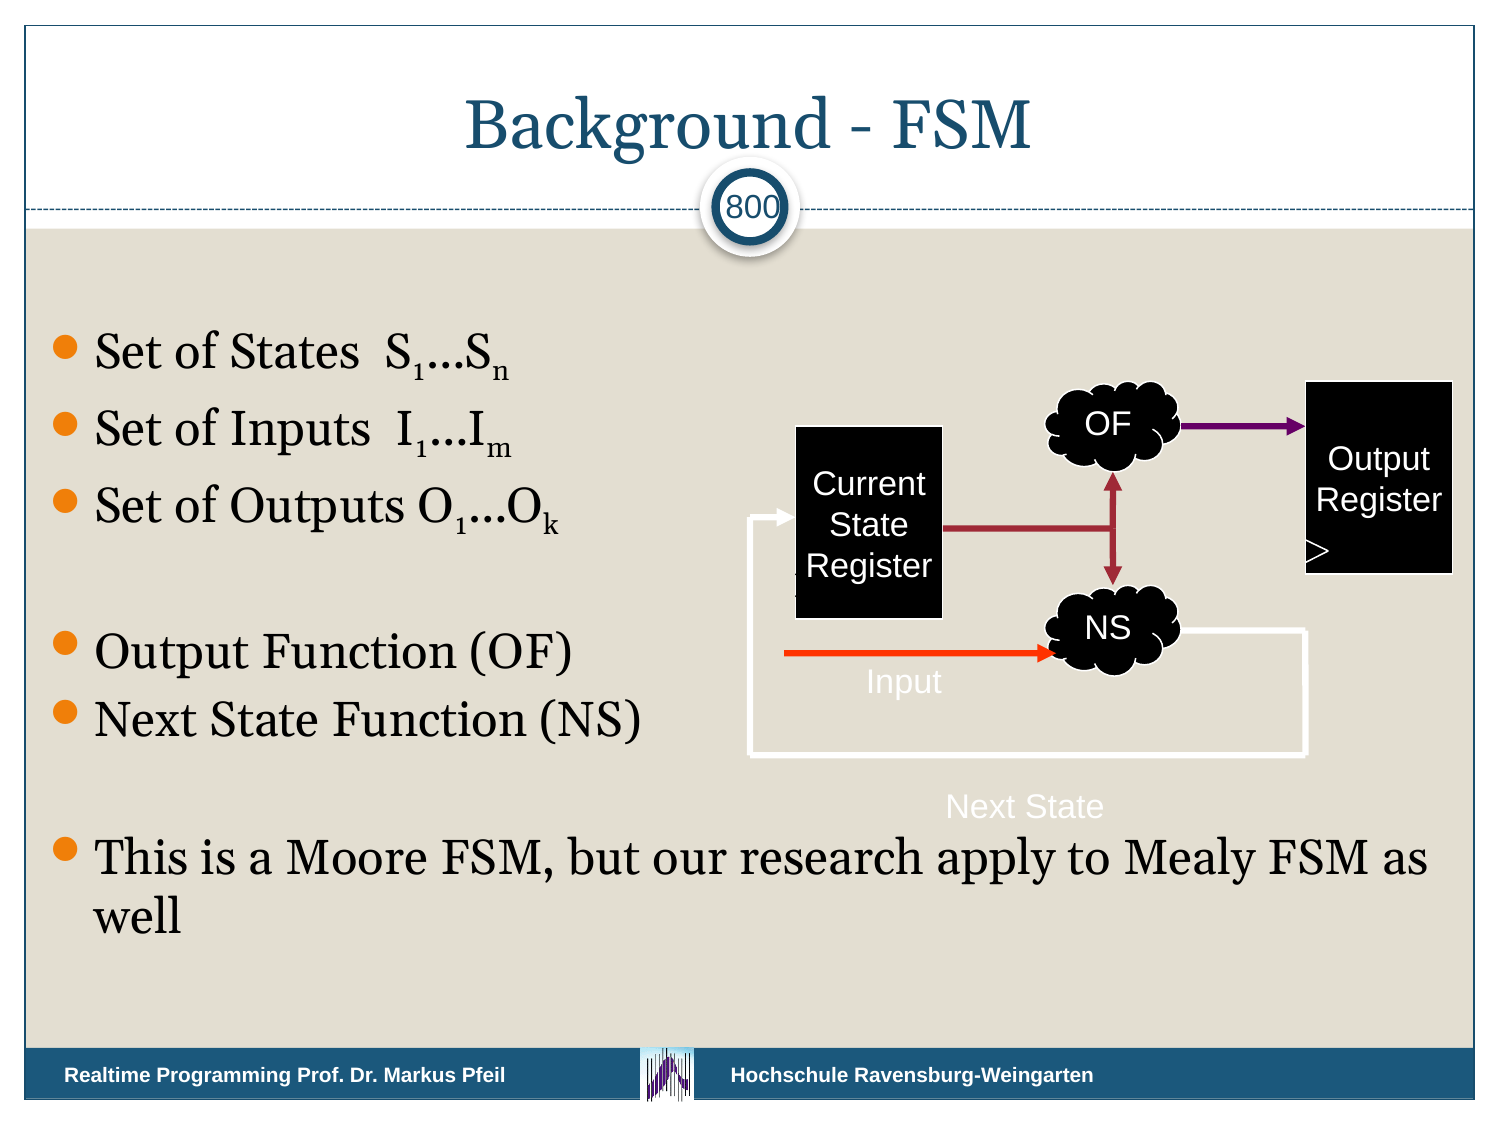

# Background - FSM
800

Set of States  S1…Sn
Set of Inputs  I1…Im
Set of Outputs O1…Ok

Output Function (OF)
Next State Function (NS)

This is a Moore FSM, but our research apply to Mealy FSM as well
OF
Output
Register

Current
State
Register

NS

Input

Next State
Realtime Programming Prof. Dr. Markus Pfeil